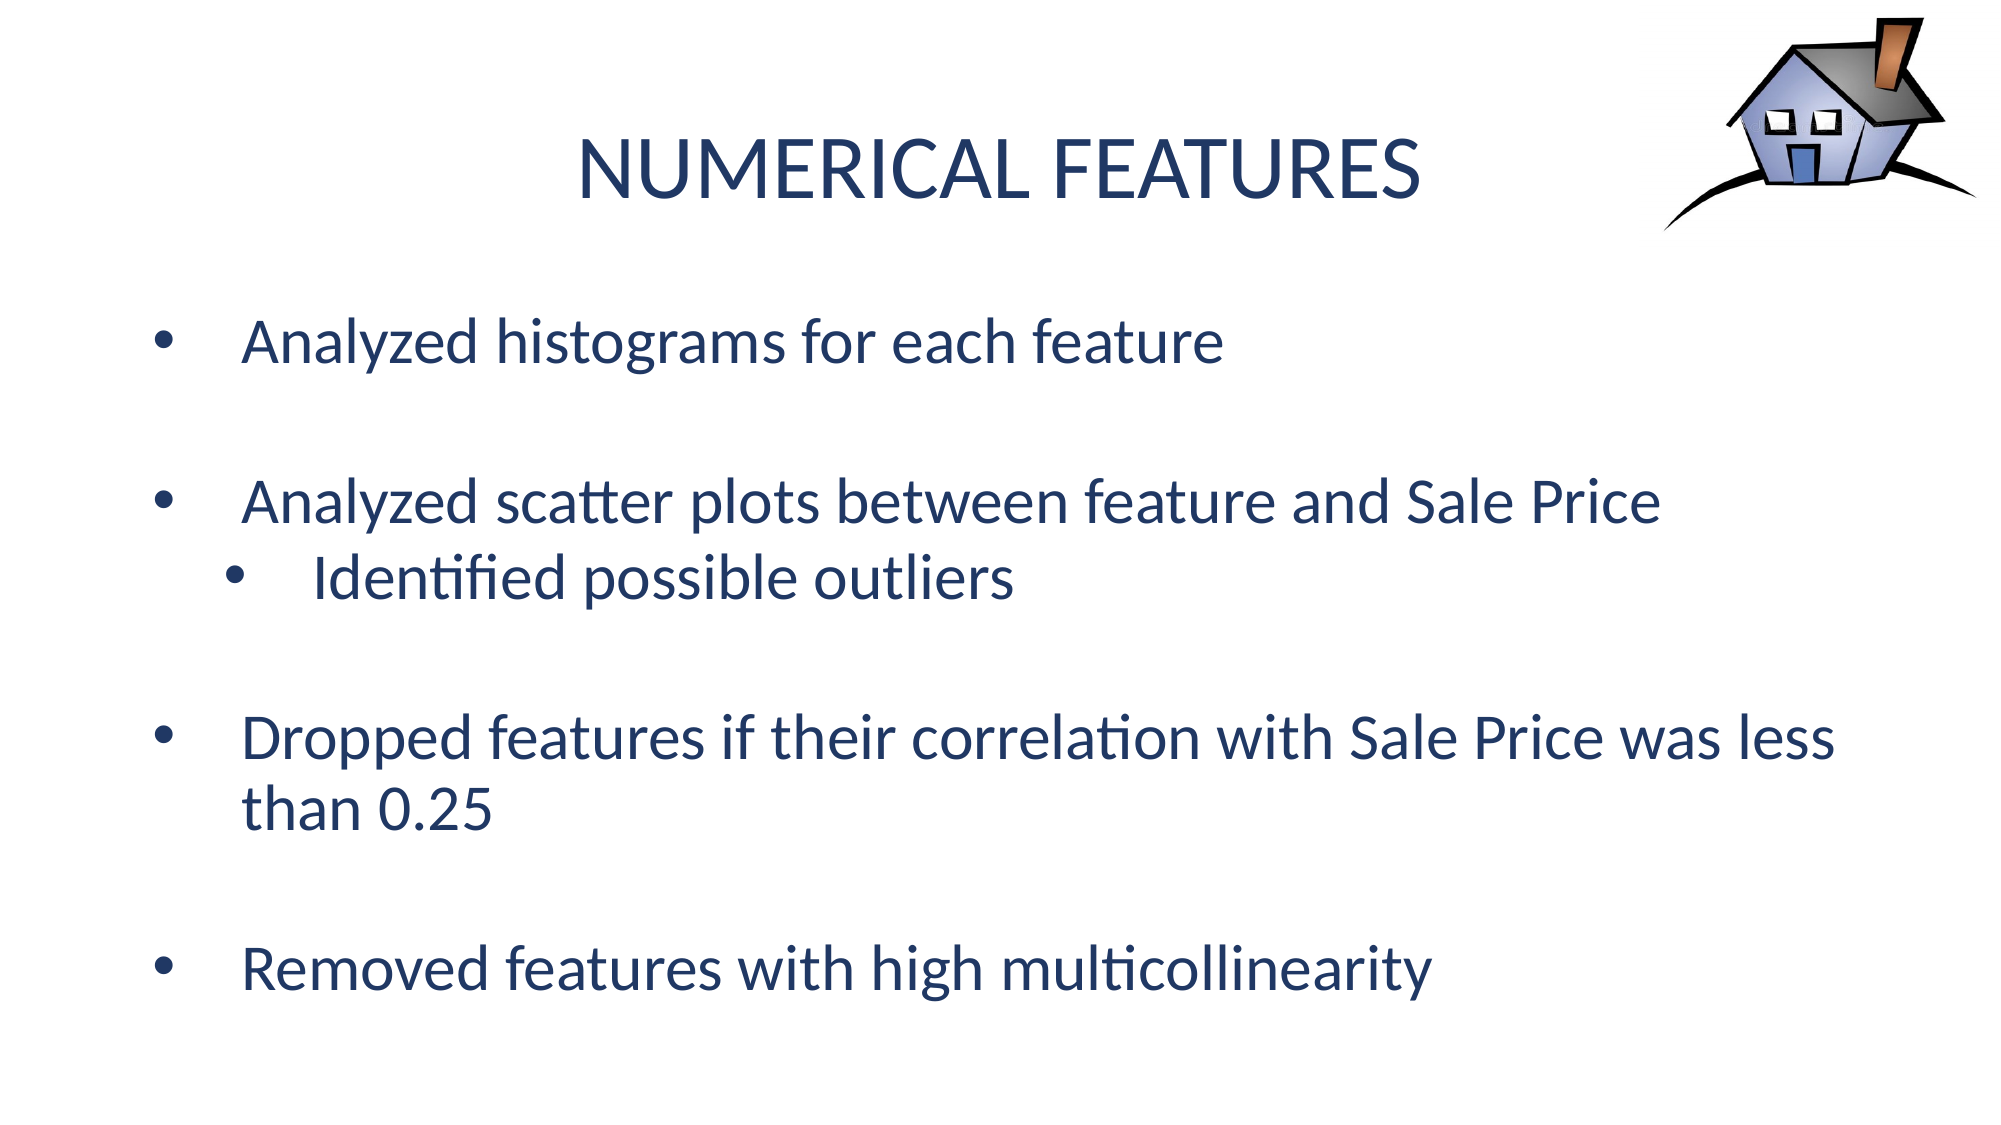

# NUMERICAL FEATURES
Analyzed histograms for each feature

Analyzed scatter plots between feature and Sale Price
Identified possible outliers

Dropped features if their correlation with Sale Price was less than 0.25

Removed features with high multicollinearity